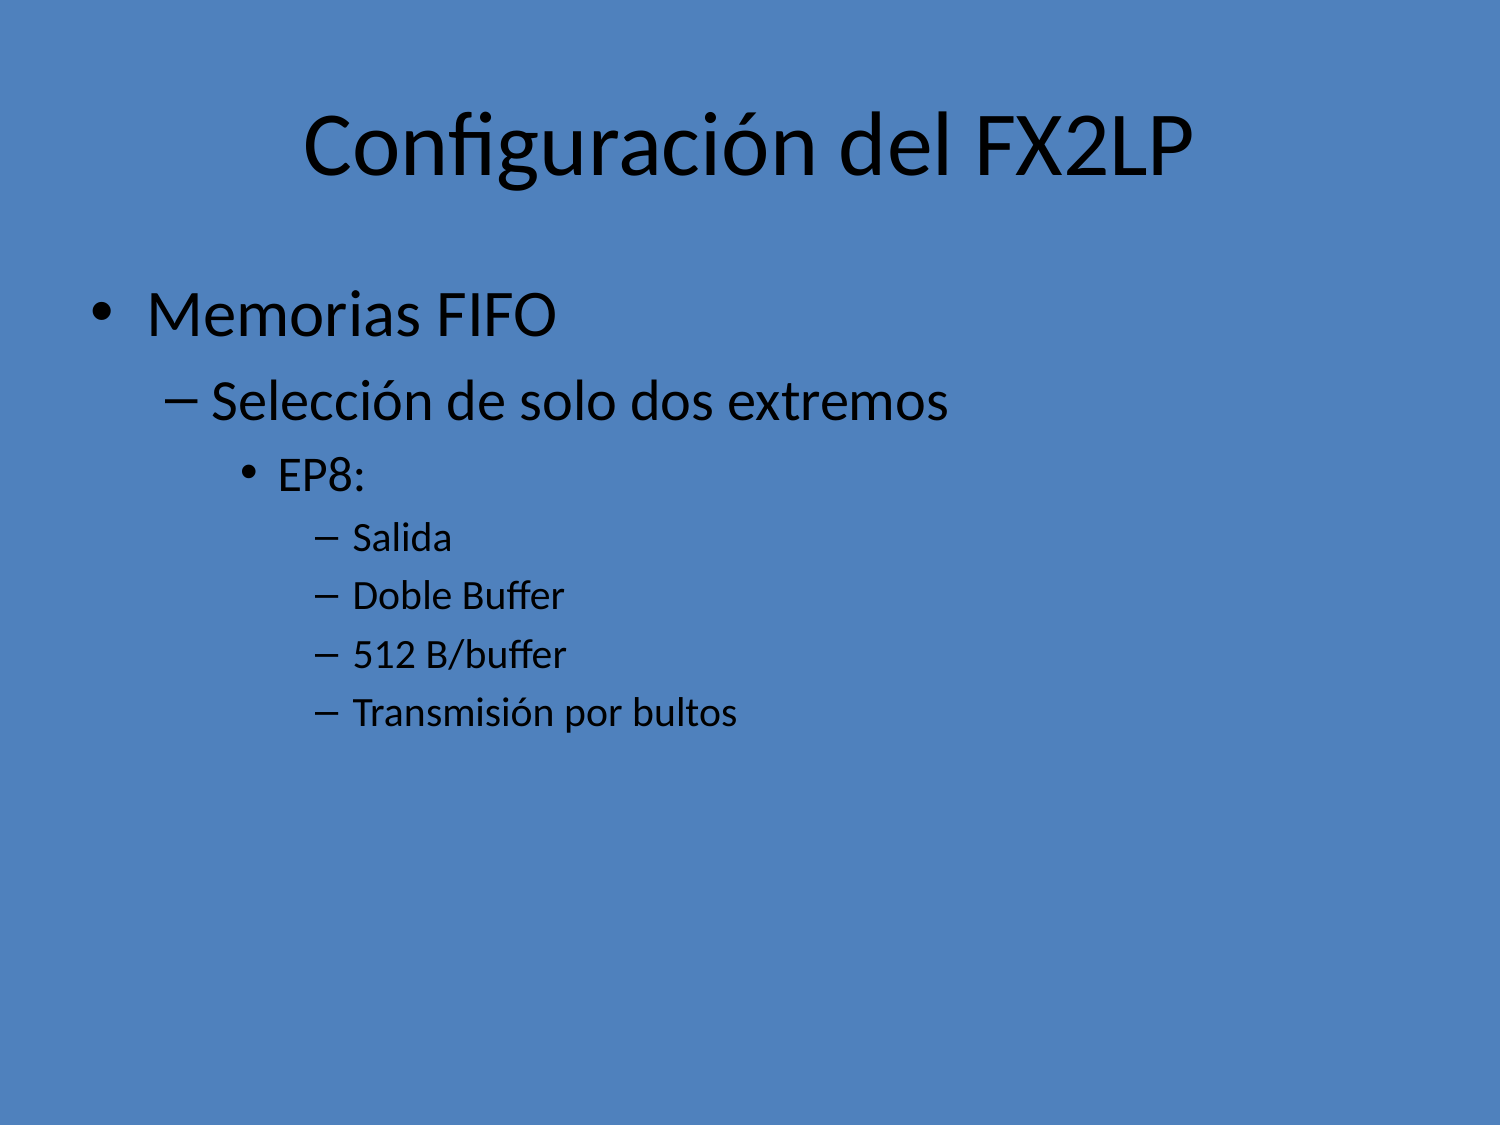

# Configuración del FX2LP
Memorias FIFO
Selección de solo dos extremos
EP8:
Salida
Doble Buffer
512 B/buffer
Transmisión por bultos